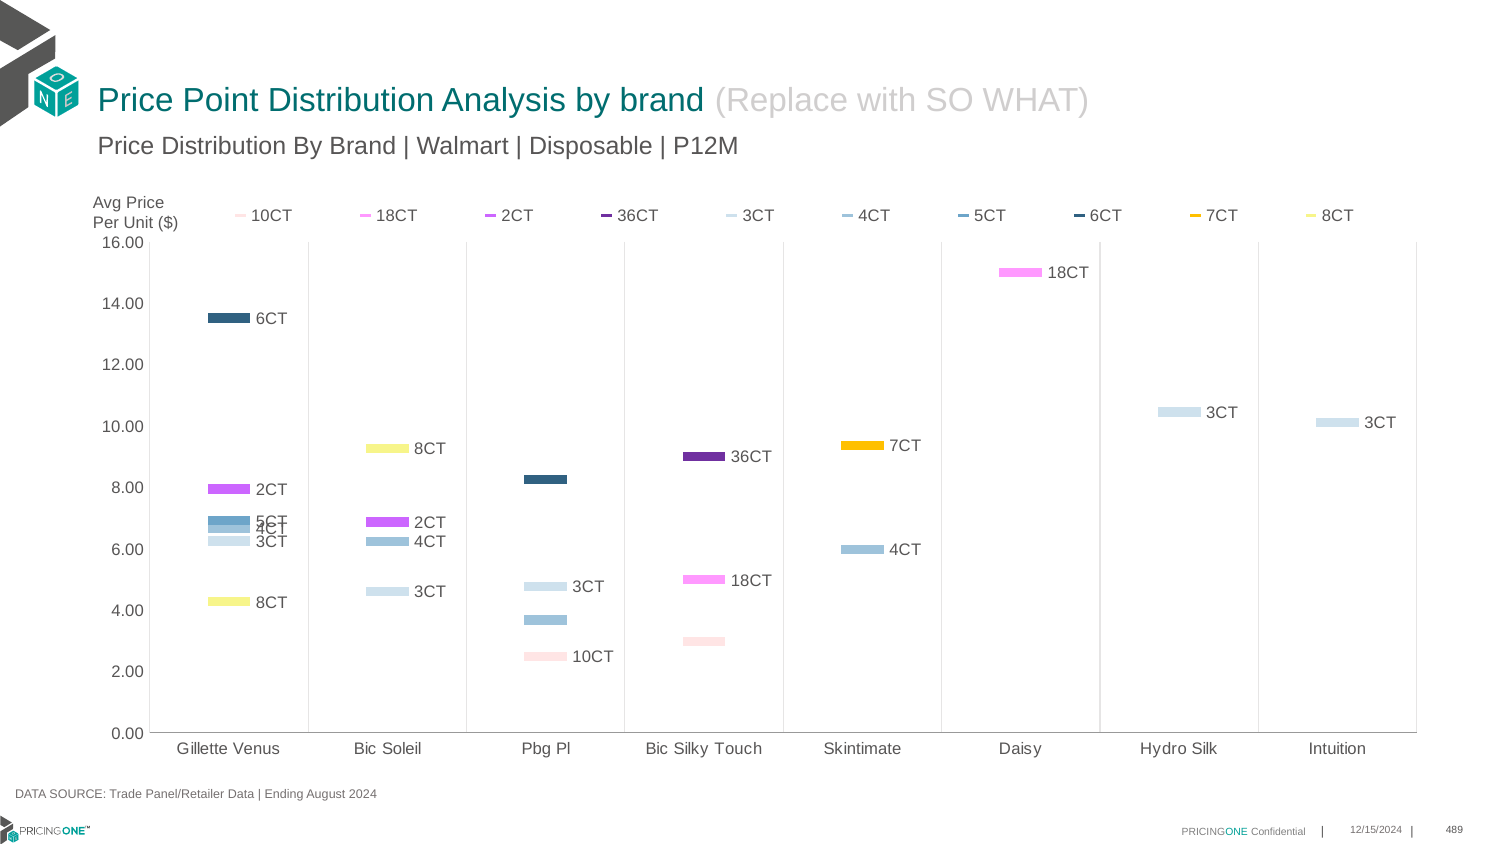

# Price Point Distribution Analysis by brand (Replace with SO WHAT)
Price Distribution By Brand | Walmart | Disposable | P12M

### Chart

| Category | 10CT | 18CT | 2CT | 36CT | 3CT | 4CT | 5CT | 6CT | 7CT | 8CT |
|---|---|---|---|---|---|---|---|---|---|---|
| Gillette Venus | None | None | 7.946822702002406 | None | 6.252127152248087 | 6.647206222824552 | 6.909339952475367 | 13.514823613521102 | None | 4.268480960099651 |
| Bic Soleil | None | None | 6.87437770651828 | None | 4.605039599753044 | 6.239526775095485 | None | None | None | 9.268518139633851 |
| Pbg Pl | 2.4911269675674435 | None | None | None | 4.761017974064786 | 3.6766425531089606 | None | 8.250884921720871 | None | None |
| Bic Silky Touch | 2.9800636341210645 | 4.989642135746098 | None | 8.998475630945155 | None | None | None | None | None | None |
| Skintimate | None | None | None | None | None | 5.972219799174115 | None | None | 9.375074873301353 | None |
| Daisy | None | 14.999777980884154 | None | None | None | None | None | None | None | None |
| Hydro Silk | None | None | None | None | 10.45227806146722 | None | None | None | None | None |
| Intuition | None | None | None | None | 10.113682665058102 | None | None | None | None | None |
Avg Price
Per Unit ($)
DATA SOURCE: Trade Panel/Retailer Data | Ending August 2024
12/15/2024
489